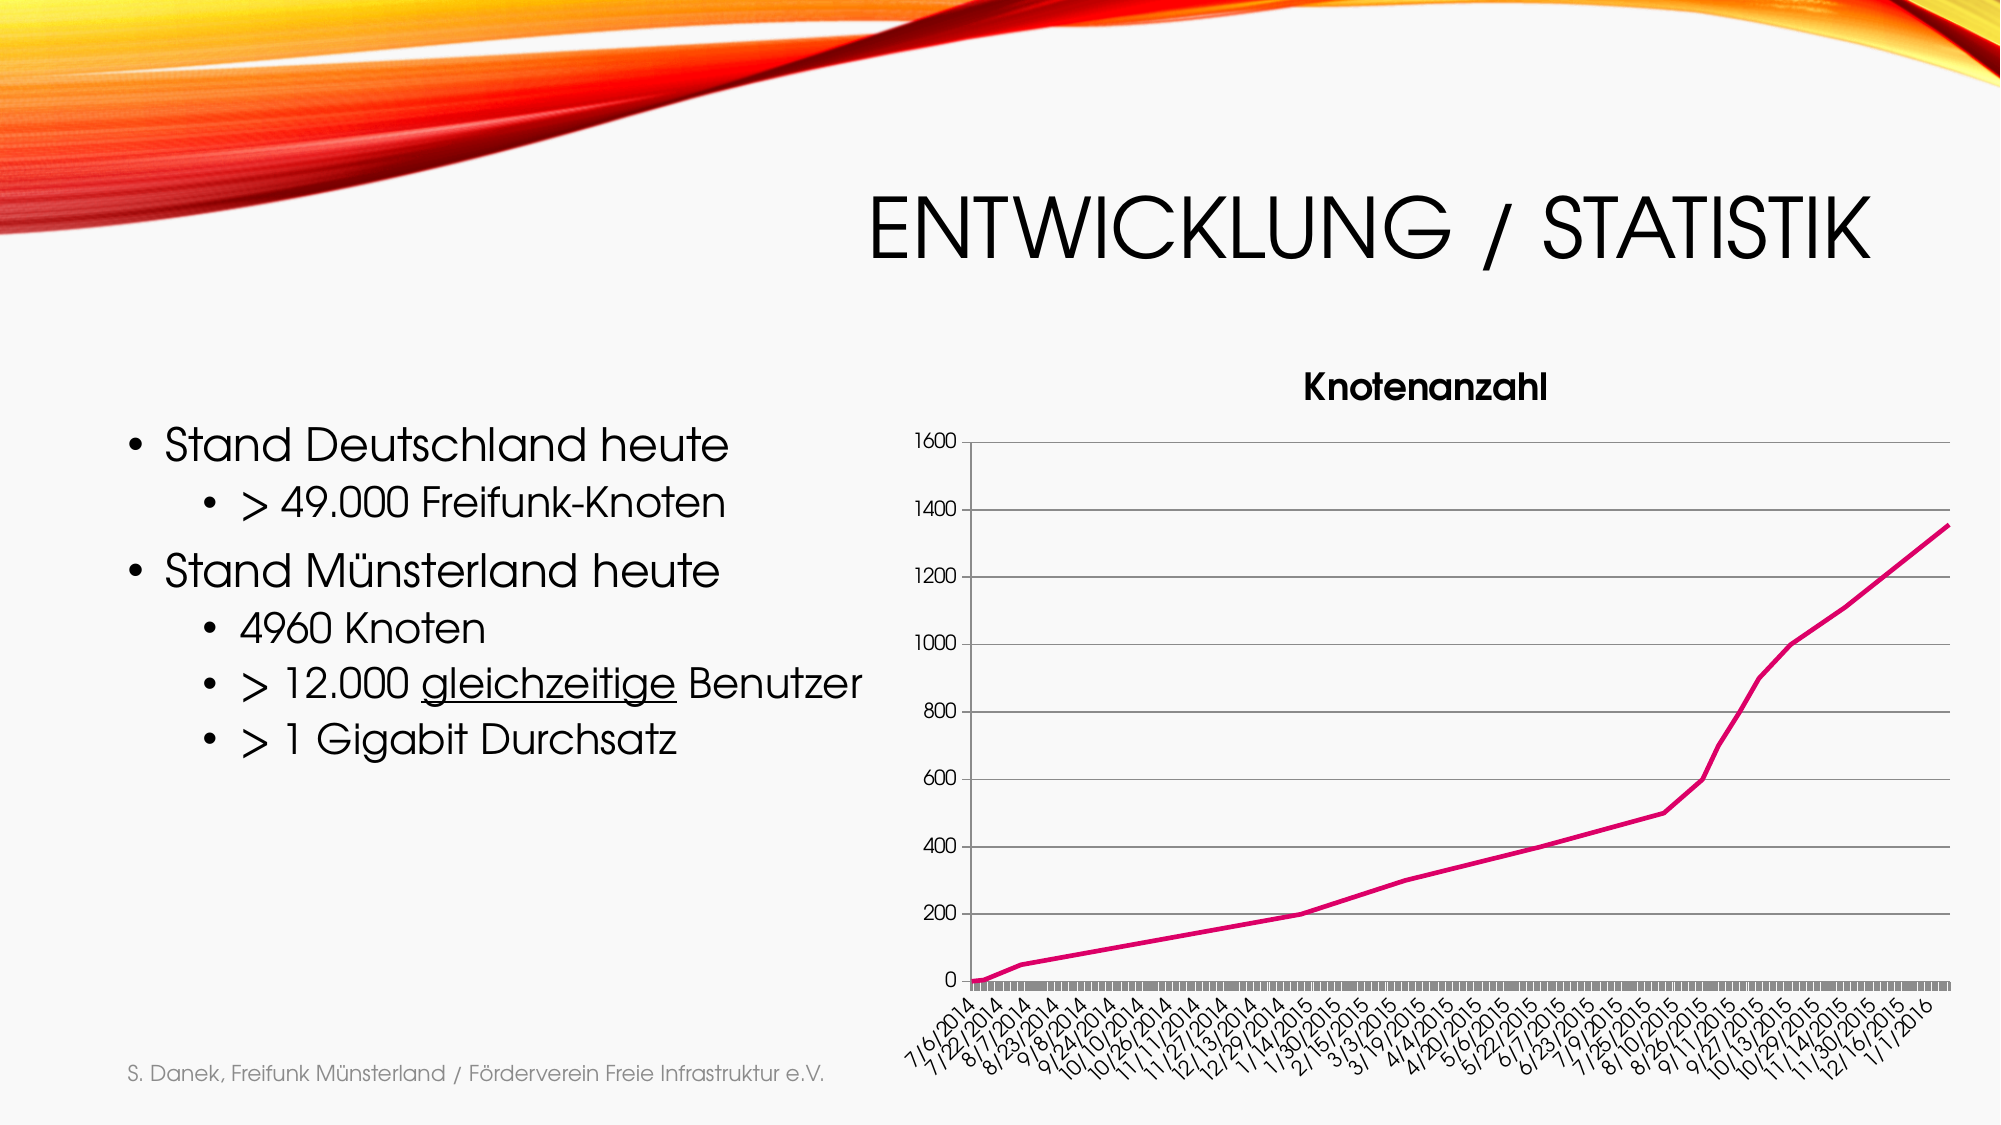

# Entwicklung / Statistik

### Chart: Knotenanzahl

| Category | Knoten |
|---|---|
| 41826 | 1.0 |
| 41833 | 5.0 |
| 41854 | 50.0 |
| 42013 | 200.0 |
| 42072 | 300.0 |
| 42149 | 400.0 |
| 42219 | 500.0 |
| 42241 | 600.0 |
| 42250 | 700.0 |
| 42262 | 800.0 |
| 42273 | 900.0 |
| 42291 | 1000.0 |
| 42322 | 1111.0 |
| 42381 | 1356.0 |
Stand Deutschland heute
> 49.000 Freifunk-Knoten
Stand Münsterland heute
4960 Knoten
> 12.000 gleichzeitige Benutzer
> 1 Gigabit Durchsatz
S. Danek, Freifunk Münsterland / Förderverein Freie Infrastruktur e.V.